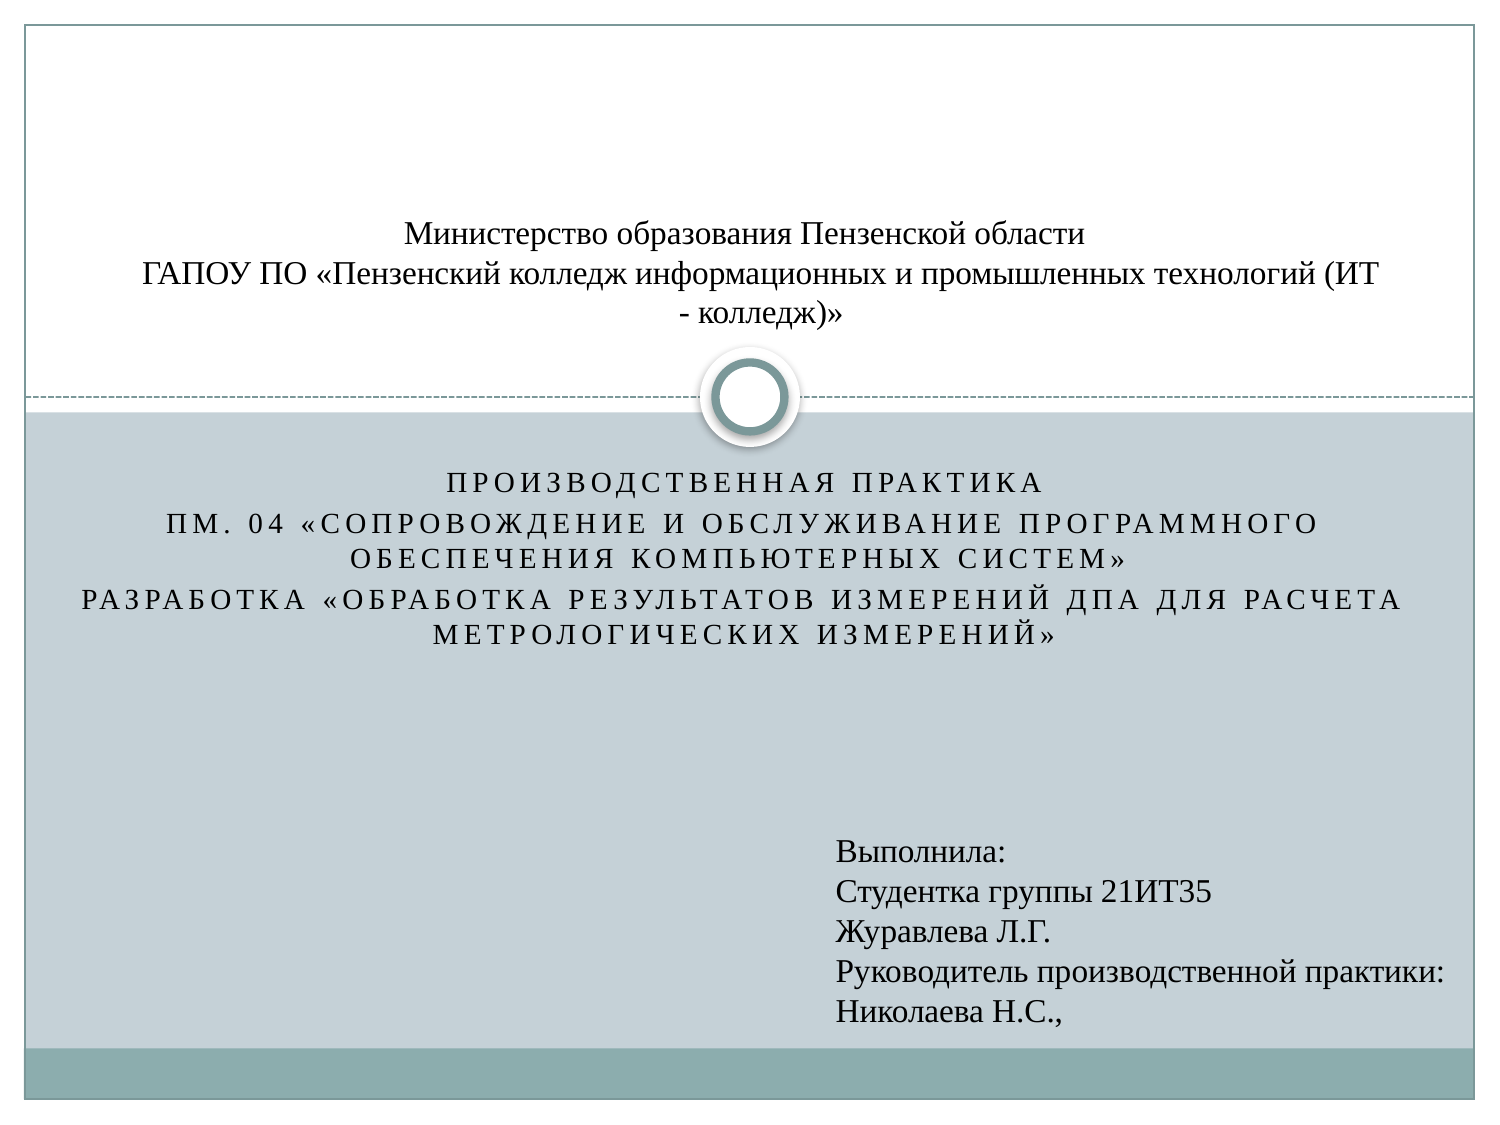

# Министерство образования Пензенской области ГАПОУ ПО «Пензенский колледж информационных и промышленных технологий (ИТ - колледж)»
Производственная практика
ПМ. 04 «СОПРОВОЖДЕНИЕ И ОБСЛУЖИВАНИЕ ПРОГРАММНОГО ОБЕСПЕЧЕНИЯ КОМПЬЮТЕРНЫХ СИСТЕМ»
Разработка «Обработка результатов измерений ДПА для расчета метрологических измерений»

Выполнила:
Студентка группы 21ИТ35
Журавлева Л.Г.
Руководитель производственной практики:
Николаева Н.С.,